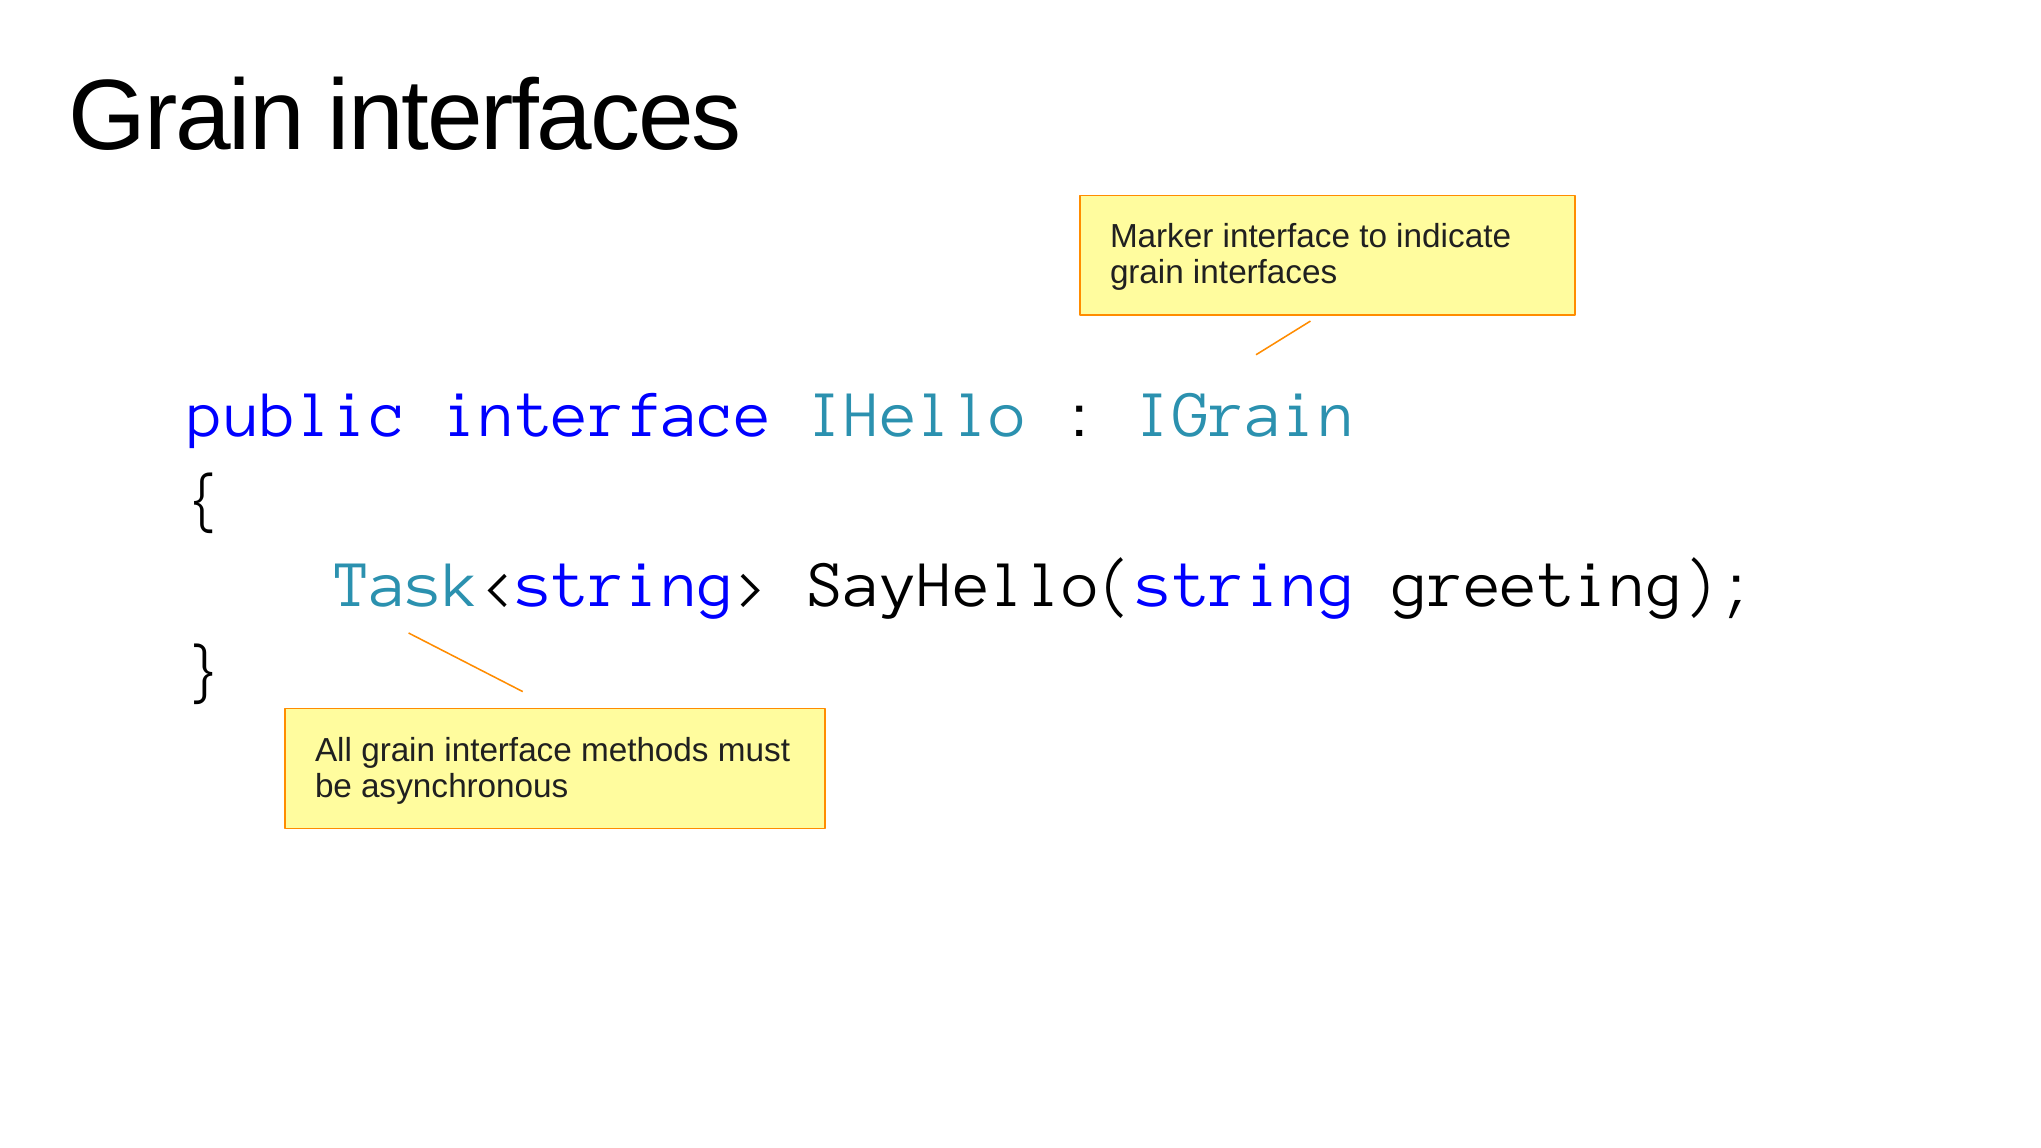

# Grain interfaces
Marker interface to indicate grain interfaces
public interface IHello : IGrain
{
    Task<string> SayHello(string greeting);
}
All grain interface methods must be asynchronous